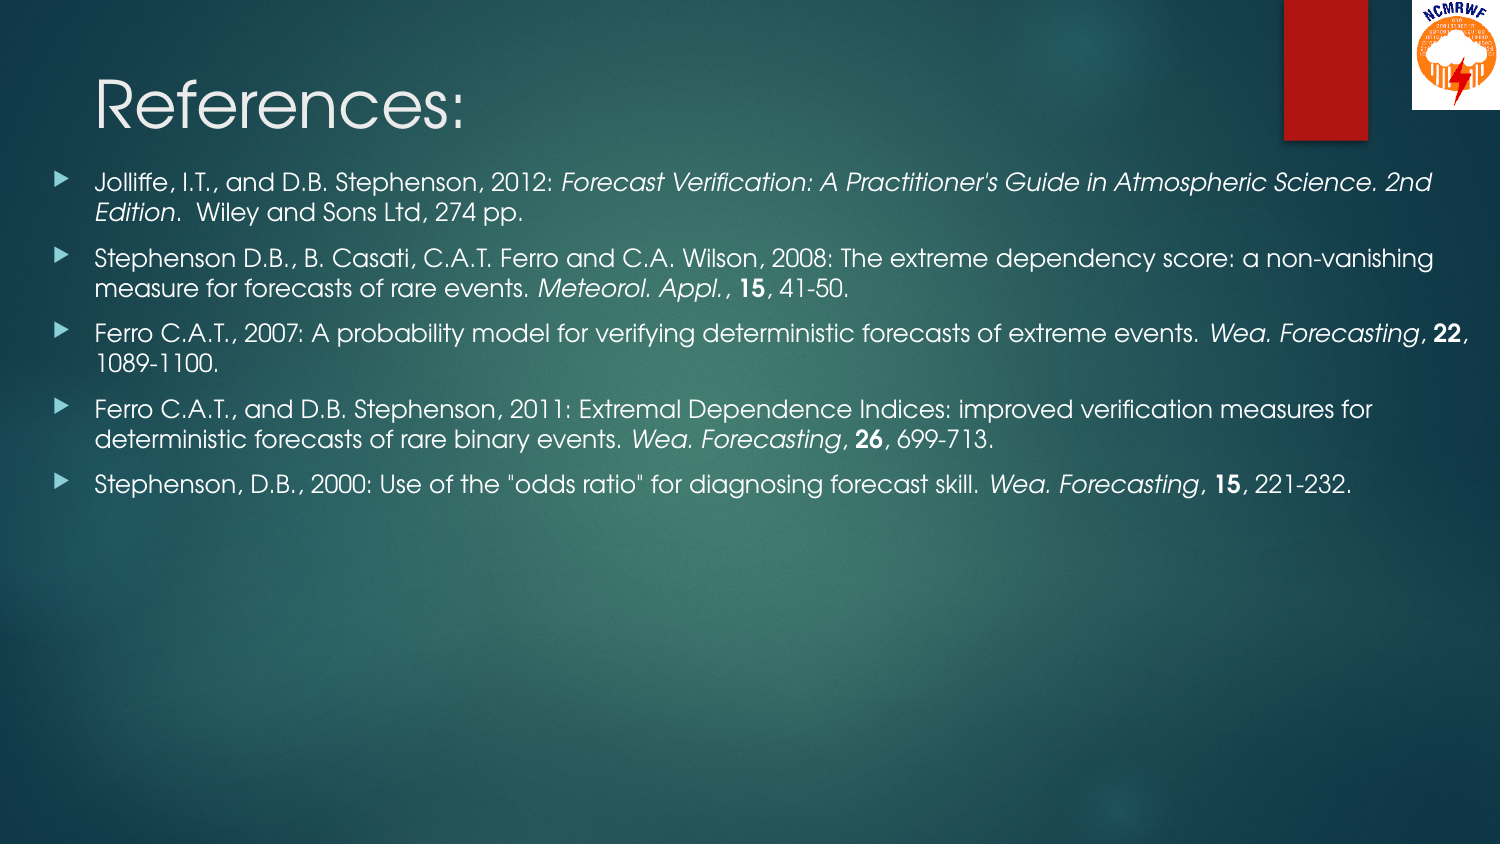

# References:
Jolliffe, I.T., and D.B. Stephenson, 2012: Forecast Verification: A Practitioner's Guide in Atmospheric Science. 2nd Edition.  Wiley and Sons Ltd, 274 pp.
Stephenson D.B., B. Casati, C.A.T. Ferro and C.A. Wilson, 2008: The extreme dependency score: a non-vanishing measure for forecasts of rare events. Meteorol. Appl., 15, 41-50.
Ferro C.A.T., 2007: A probability model for verifying deterministic forecasts of extreme events. Wea. Forecasting, 22, 1089-1100.
Ferro C.A.T., and D.B. Stephenson, 2011: Extremal Dependence Indices: improved verification measures for deterministic forecasts of rare binary events. Wea. Forecasting, 26, 699-713.
Stephenson, D.B., 2000: Use of the "odds ratio" for diagnosing forecast skill. Wea. Forecasting, 15, 221-232.